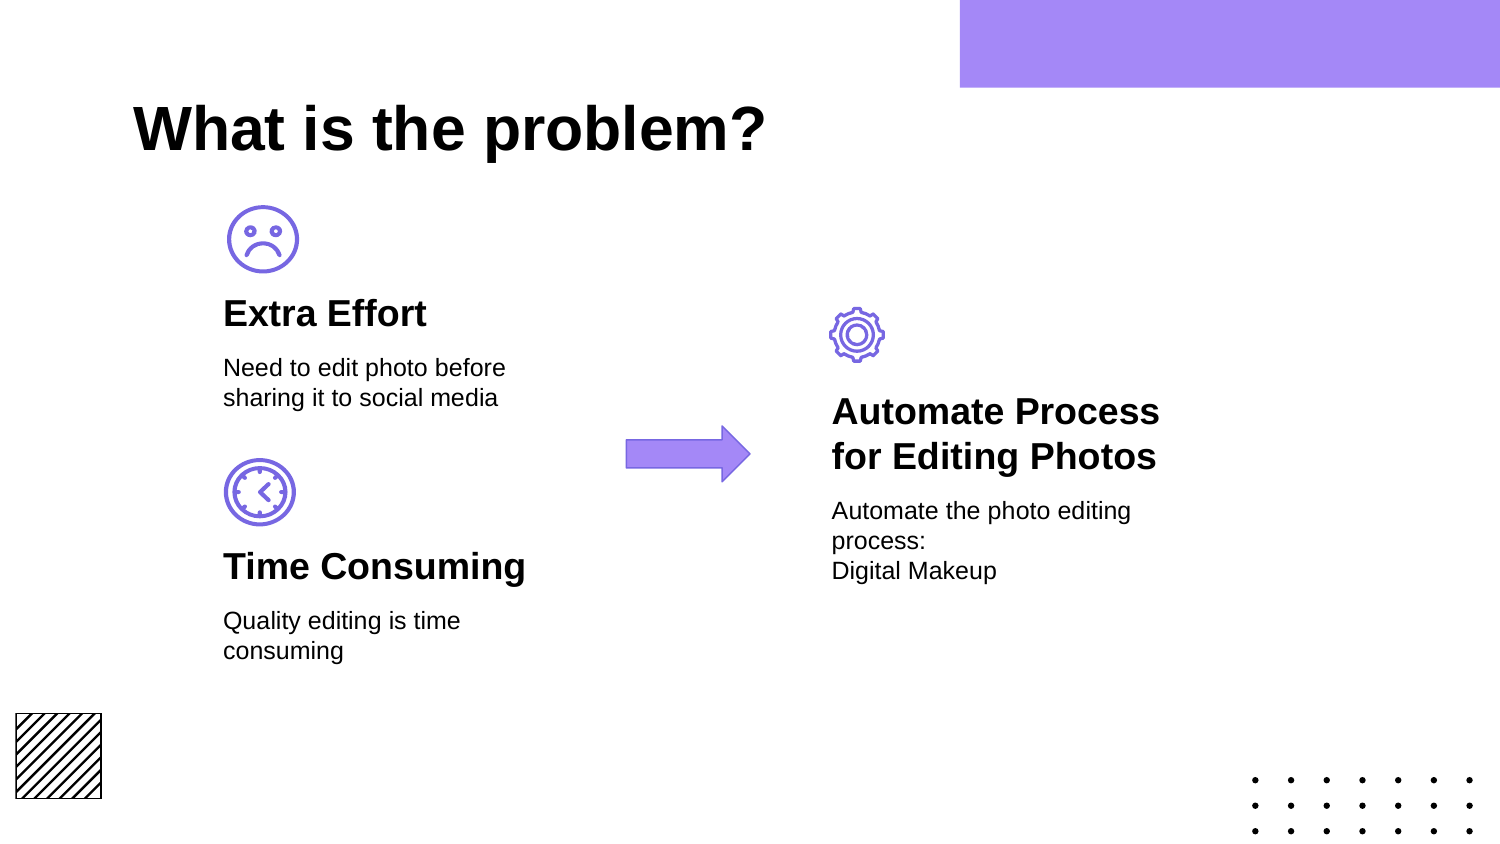

# What is the problem?

Extra Effort

Need to edit photo before sharing it to social media
Automate Process for Editing Photos

Automate the photo editing process:
Digital Makeup
Time Consuming
Quality editing is time consuming